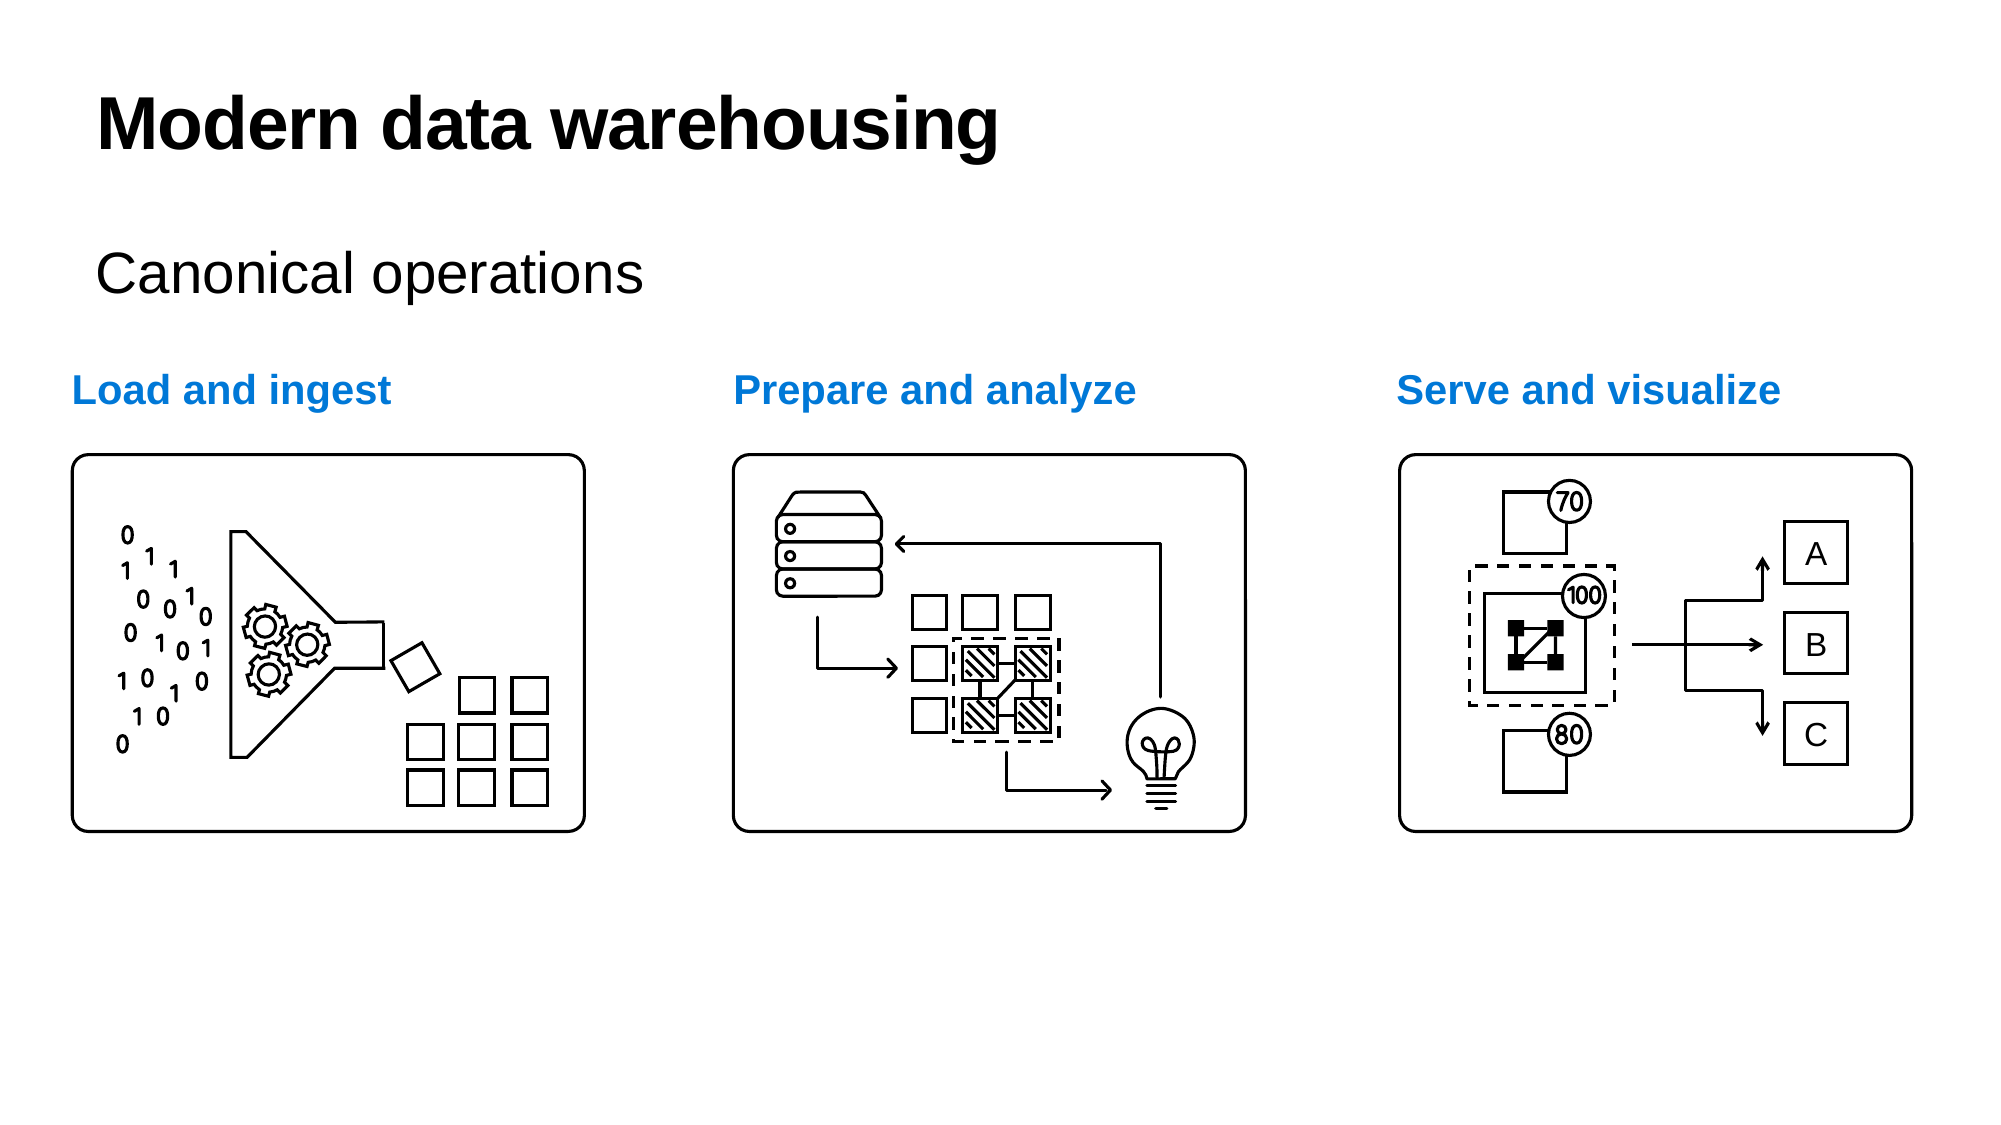

# Modern data warehousing
Canonical operations
Load and ingest

Prepare and analyze

Serve and visualize

A
B
C